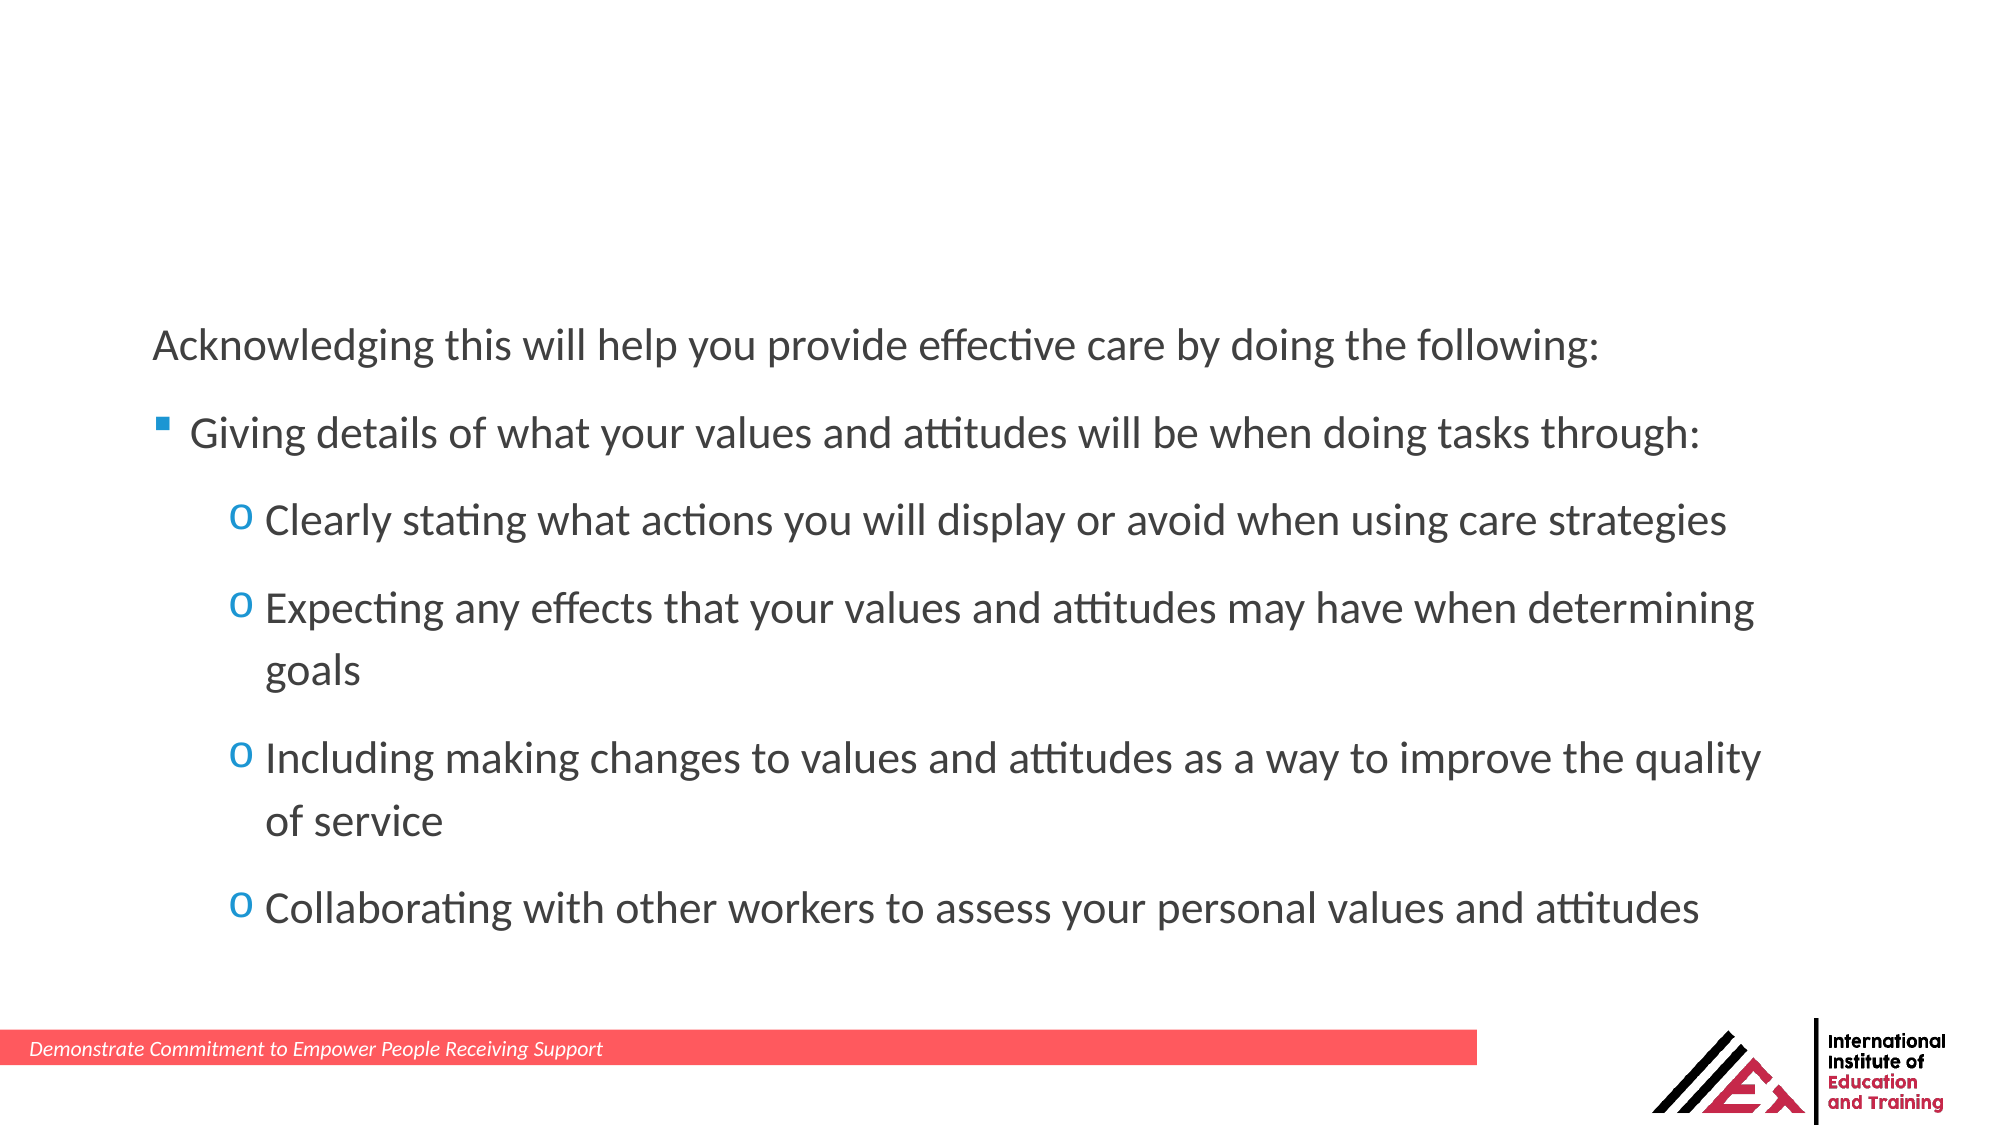

Acknowledging this will help you provide effective care by doing the following:
Giving details of what your values and attitudes will be when doing tasks through:
Clearly stating what actions you will display or avoid when using care strategies
Expecting any effects that your values and attitudes may have when determining goals
Including making changes to values and attitudes as a way to improve the quality of service
Collaborating with other workers to assess your personal values and attitudes
Demonstrate Commitment to Empower People Receiving Support